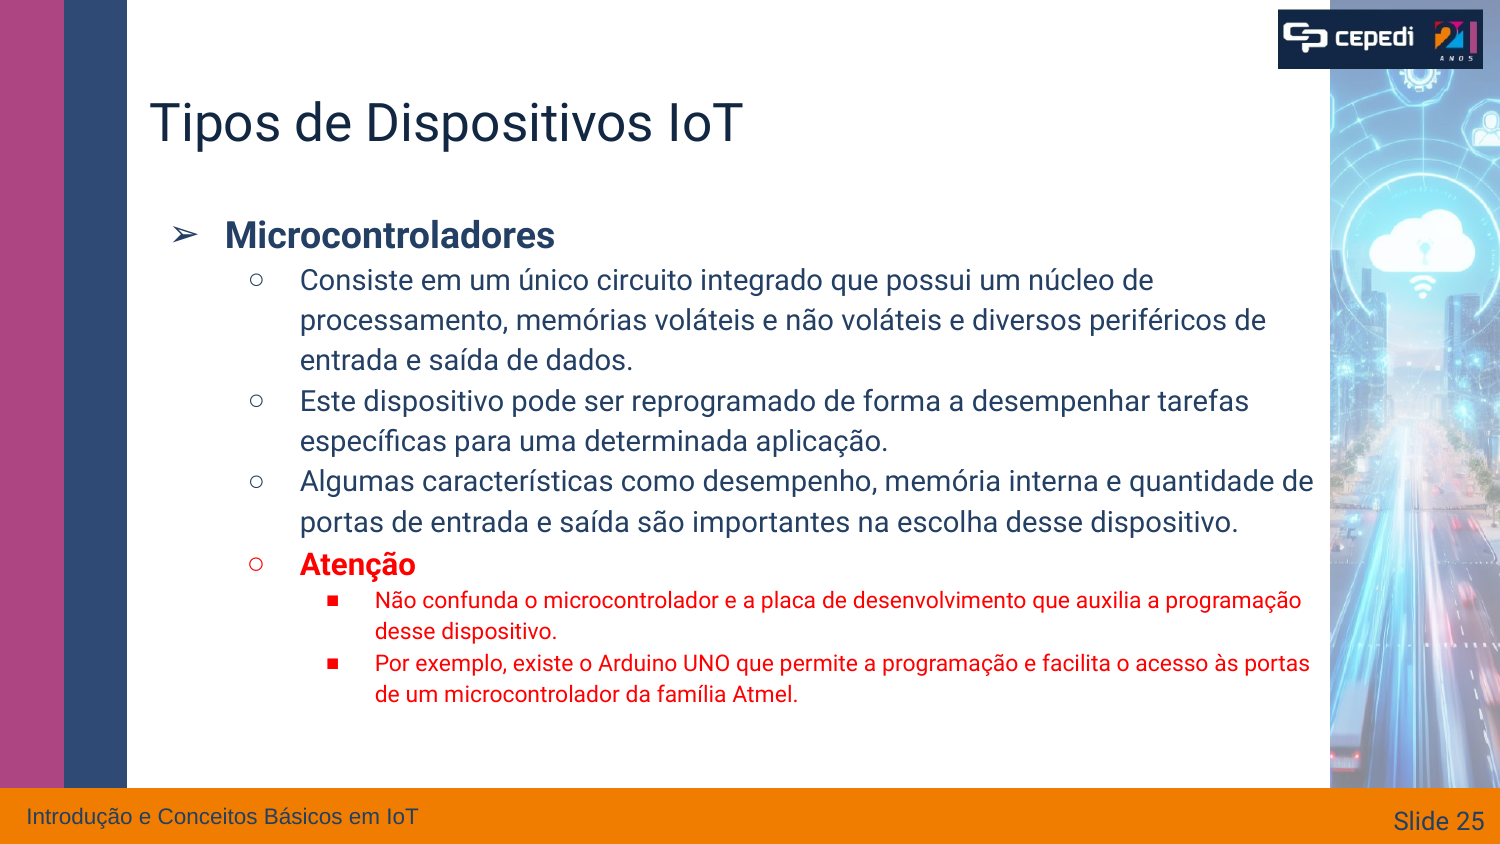

# Tipos de Dispositivos IoT

Microcontroladores
Consiste em um único circuito integrado que possui um núcleo de processamento, memórias voláteis e não voláteis e diversos periféricos de entrada e saída de dados.
Este dispositivo pode ser reprogramado de forma a desempenhar tarefas específicas para uma determinada aplicação.
Algumas características como desempenho, memória interna e quantidade de portas de entrada e saída são importantes na escolha desse dispositivo.
Atenção
Não confunda o microcontrolador e a placa de desenvolvimento que auxilia a programação desse dispositivo.
Por exemplo, existe o Arduino UNO que permite a programação e facilita o acesso às portas de um microcontrolador da família Atmel.
Introdução e Conceitos Básicos em IoT
Slide 25